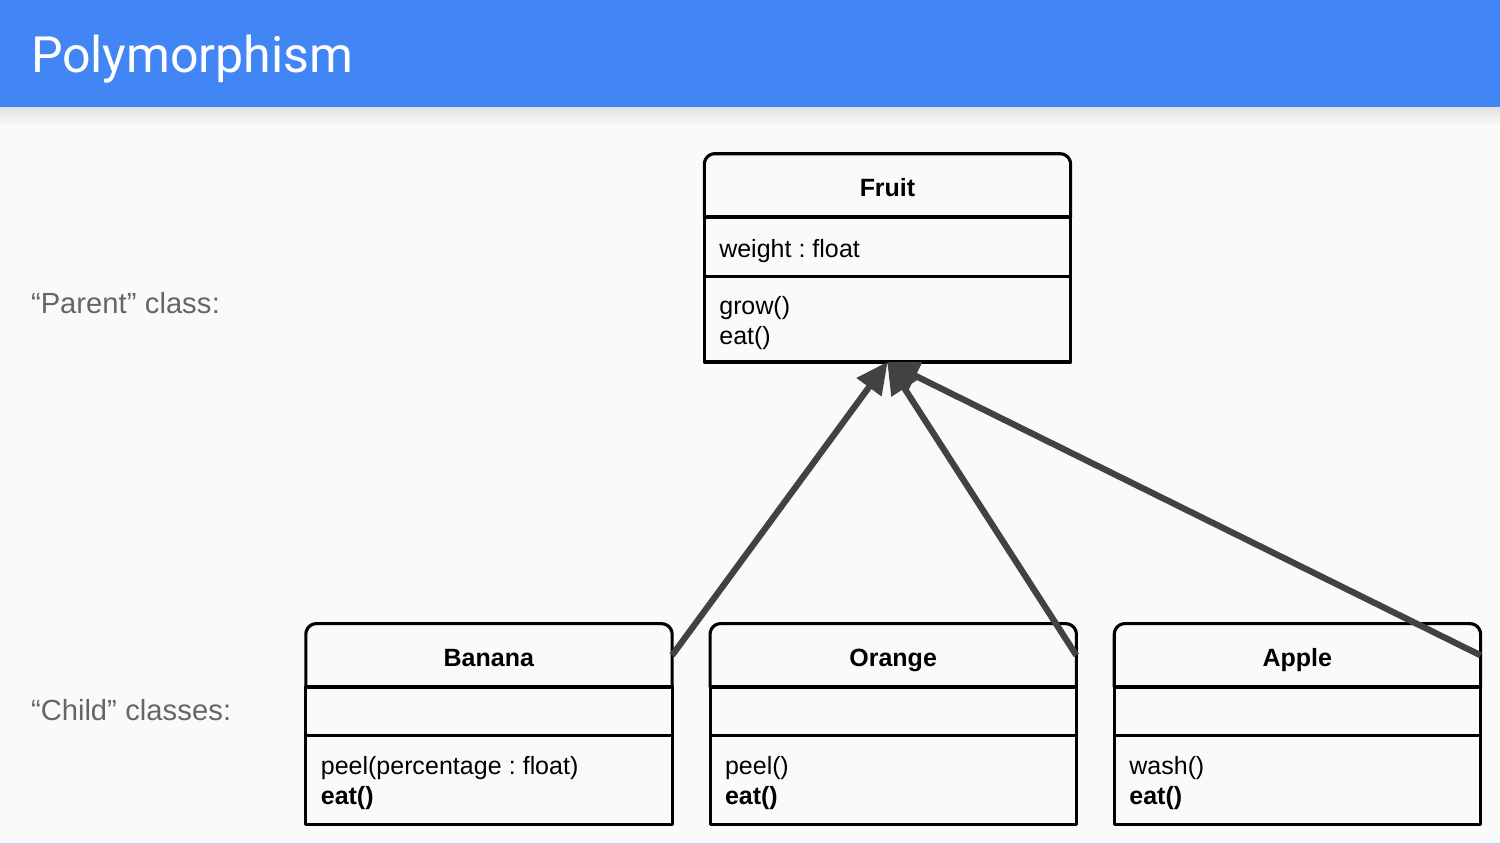

# Polymorphism
Fruit
weight : float
grow()
eat()
“Parent” class:
Banana

peel(percentage : float)
eat()
Orange

peel()
eat()
Apple

wash()
eat()
“Child” classes: